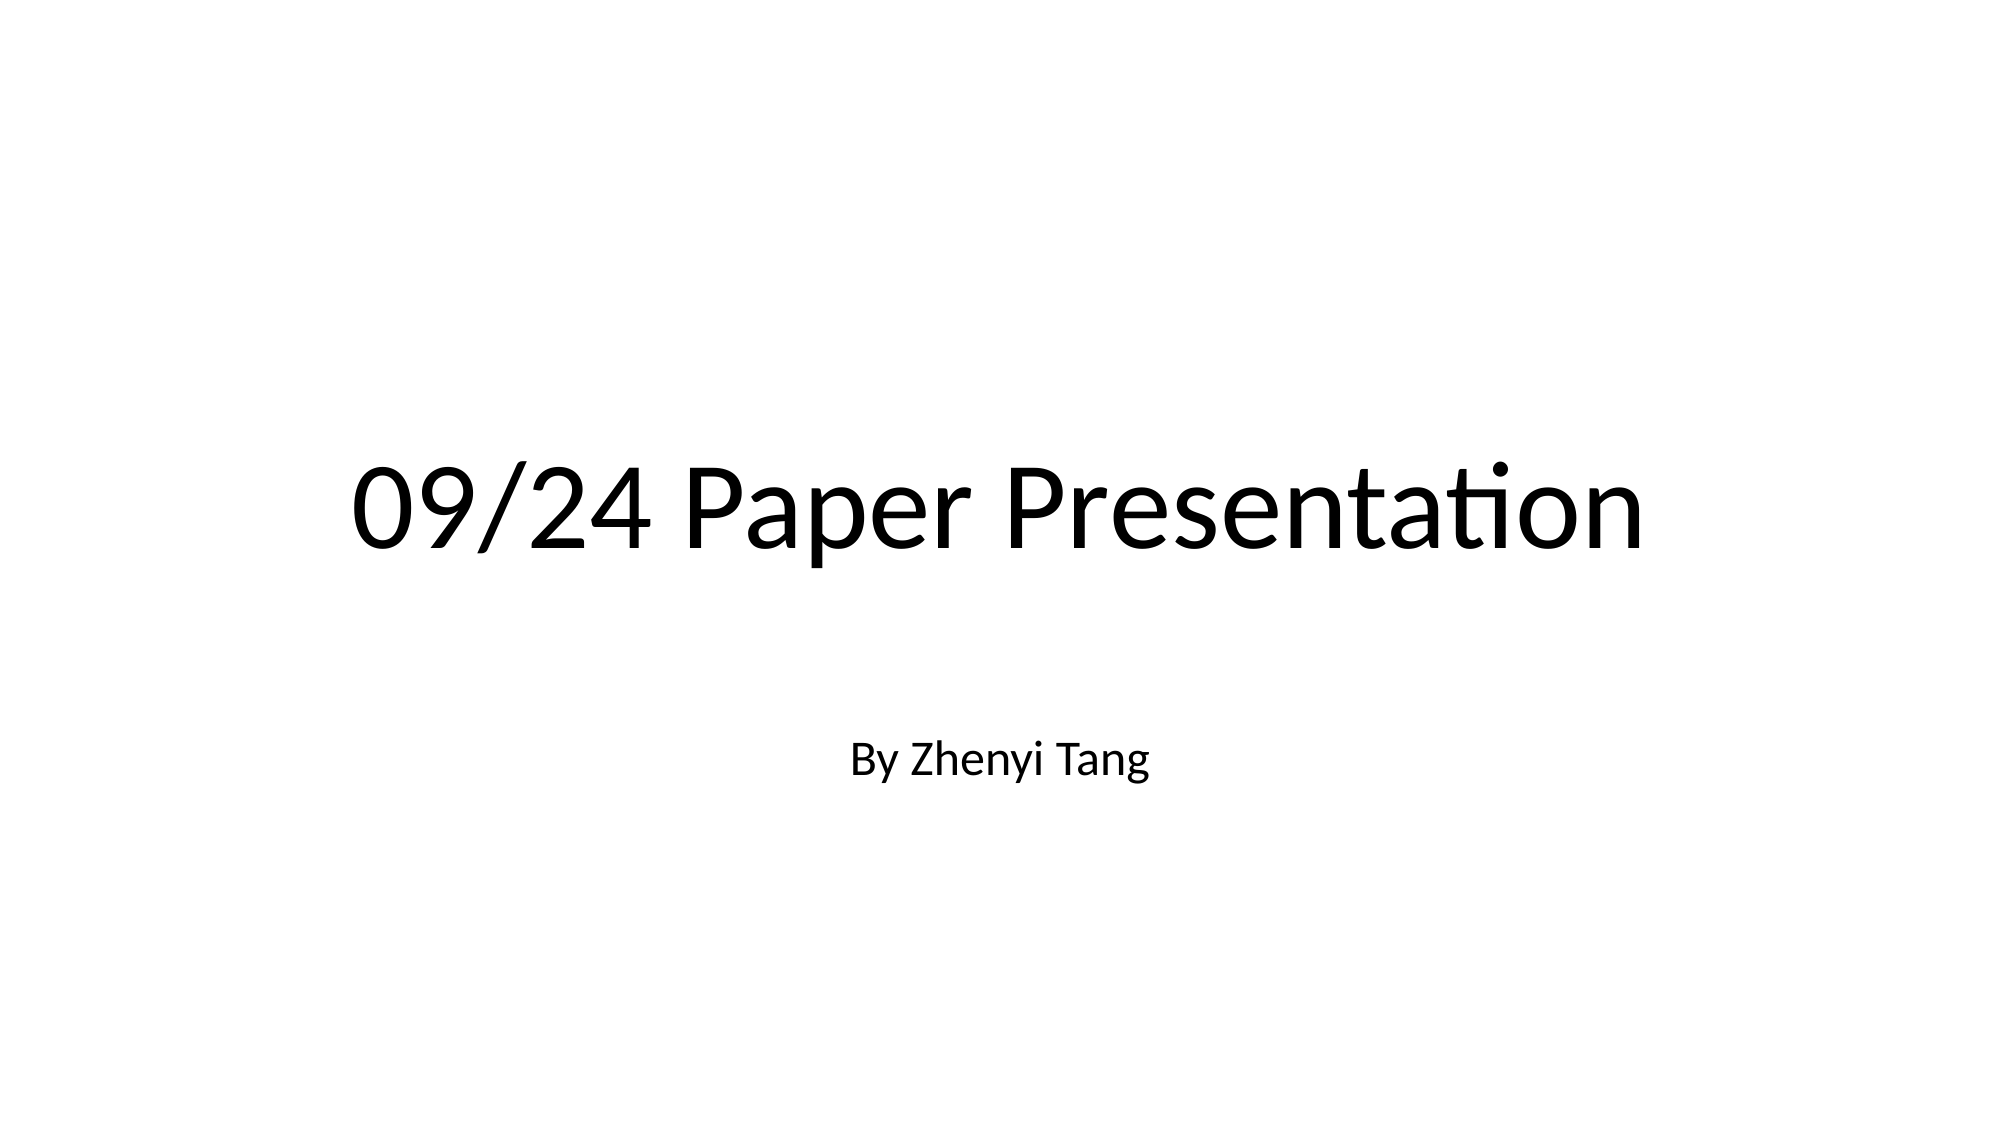

# 09/24 Paper Presentation
By Zhenyi Tang